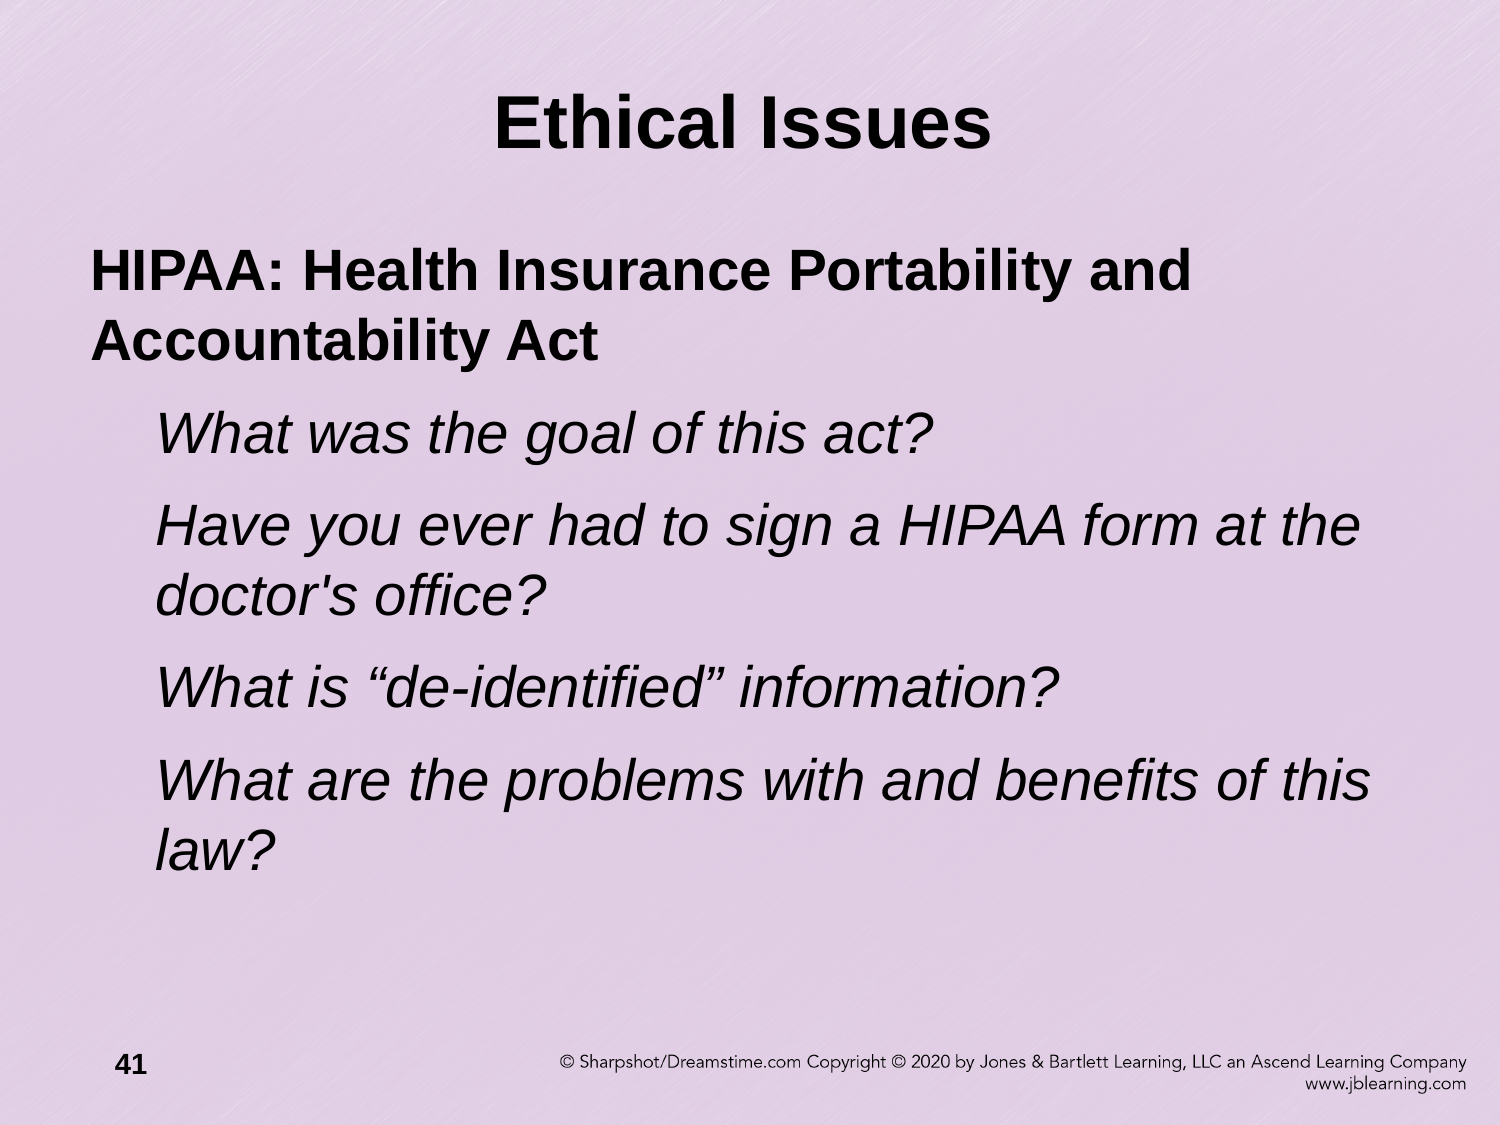

# Ethical Issues
HIPAA: Health Insurance Portability and Accountability Act
What was the goal of this act?
Have you ever had to sign a HIPAA form at the doctor's office?
What is “de-identified” information?
What are the problems with and benefits of this law?
41